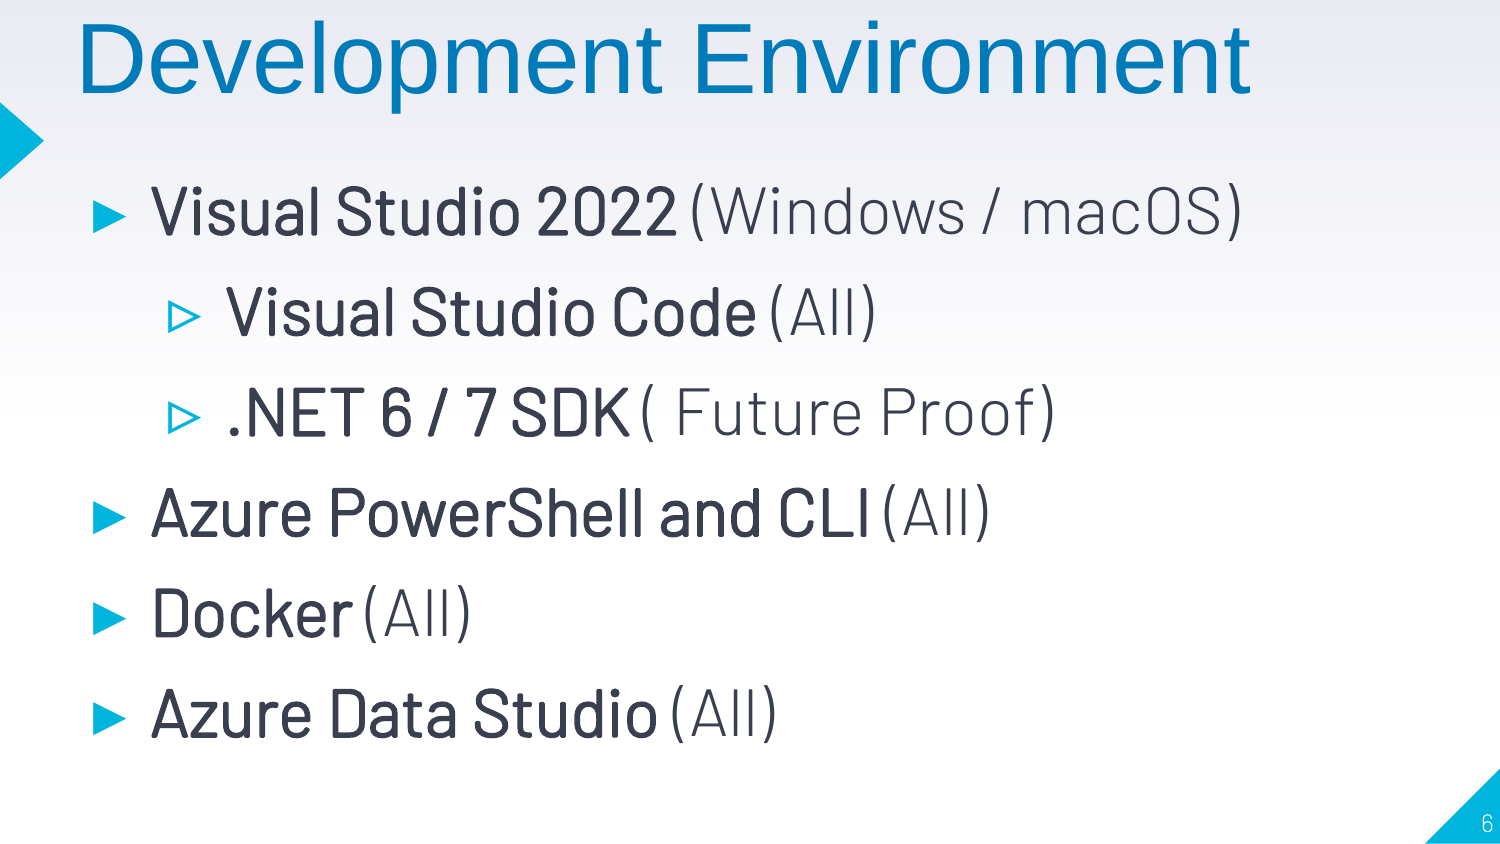

# Development Environment
Visual Studio 2022 (Windows / macOS)
Visual Studio Code (All)
.NET 6 / 7 SDK ( Future Proof)
Azure PowerShell and CLI (All)
Docker (All)
Azure Data Studio (All)

6